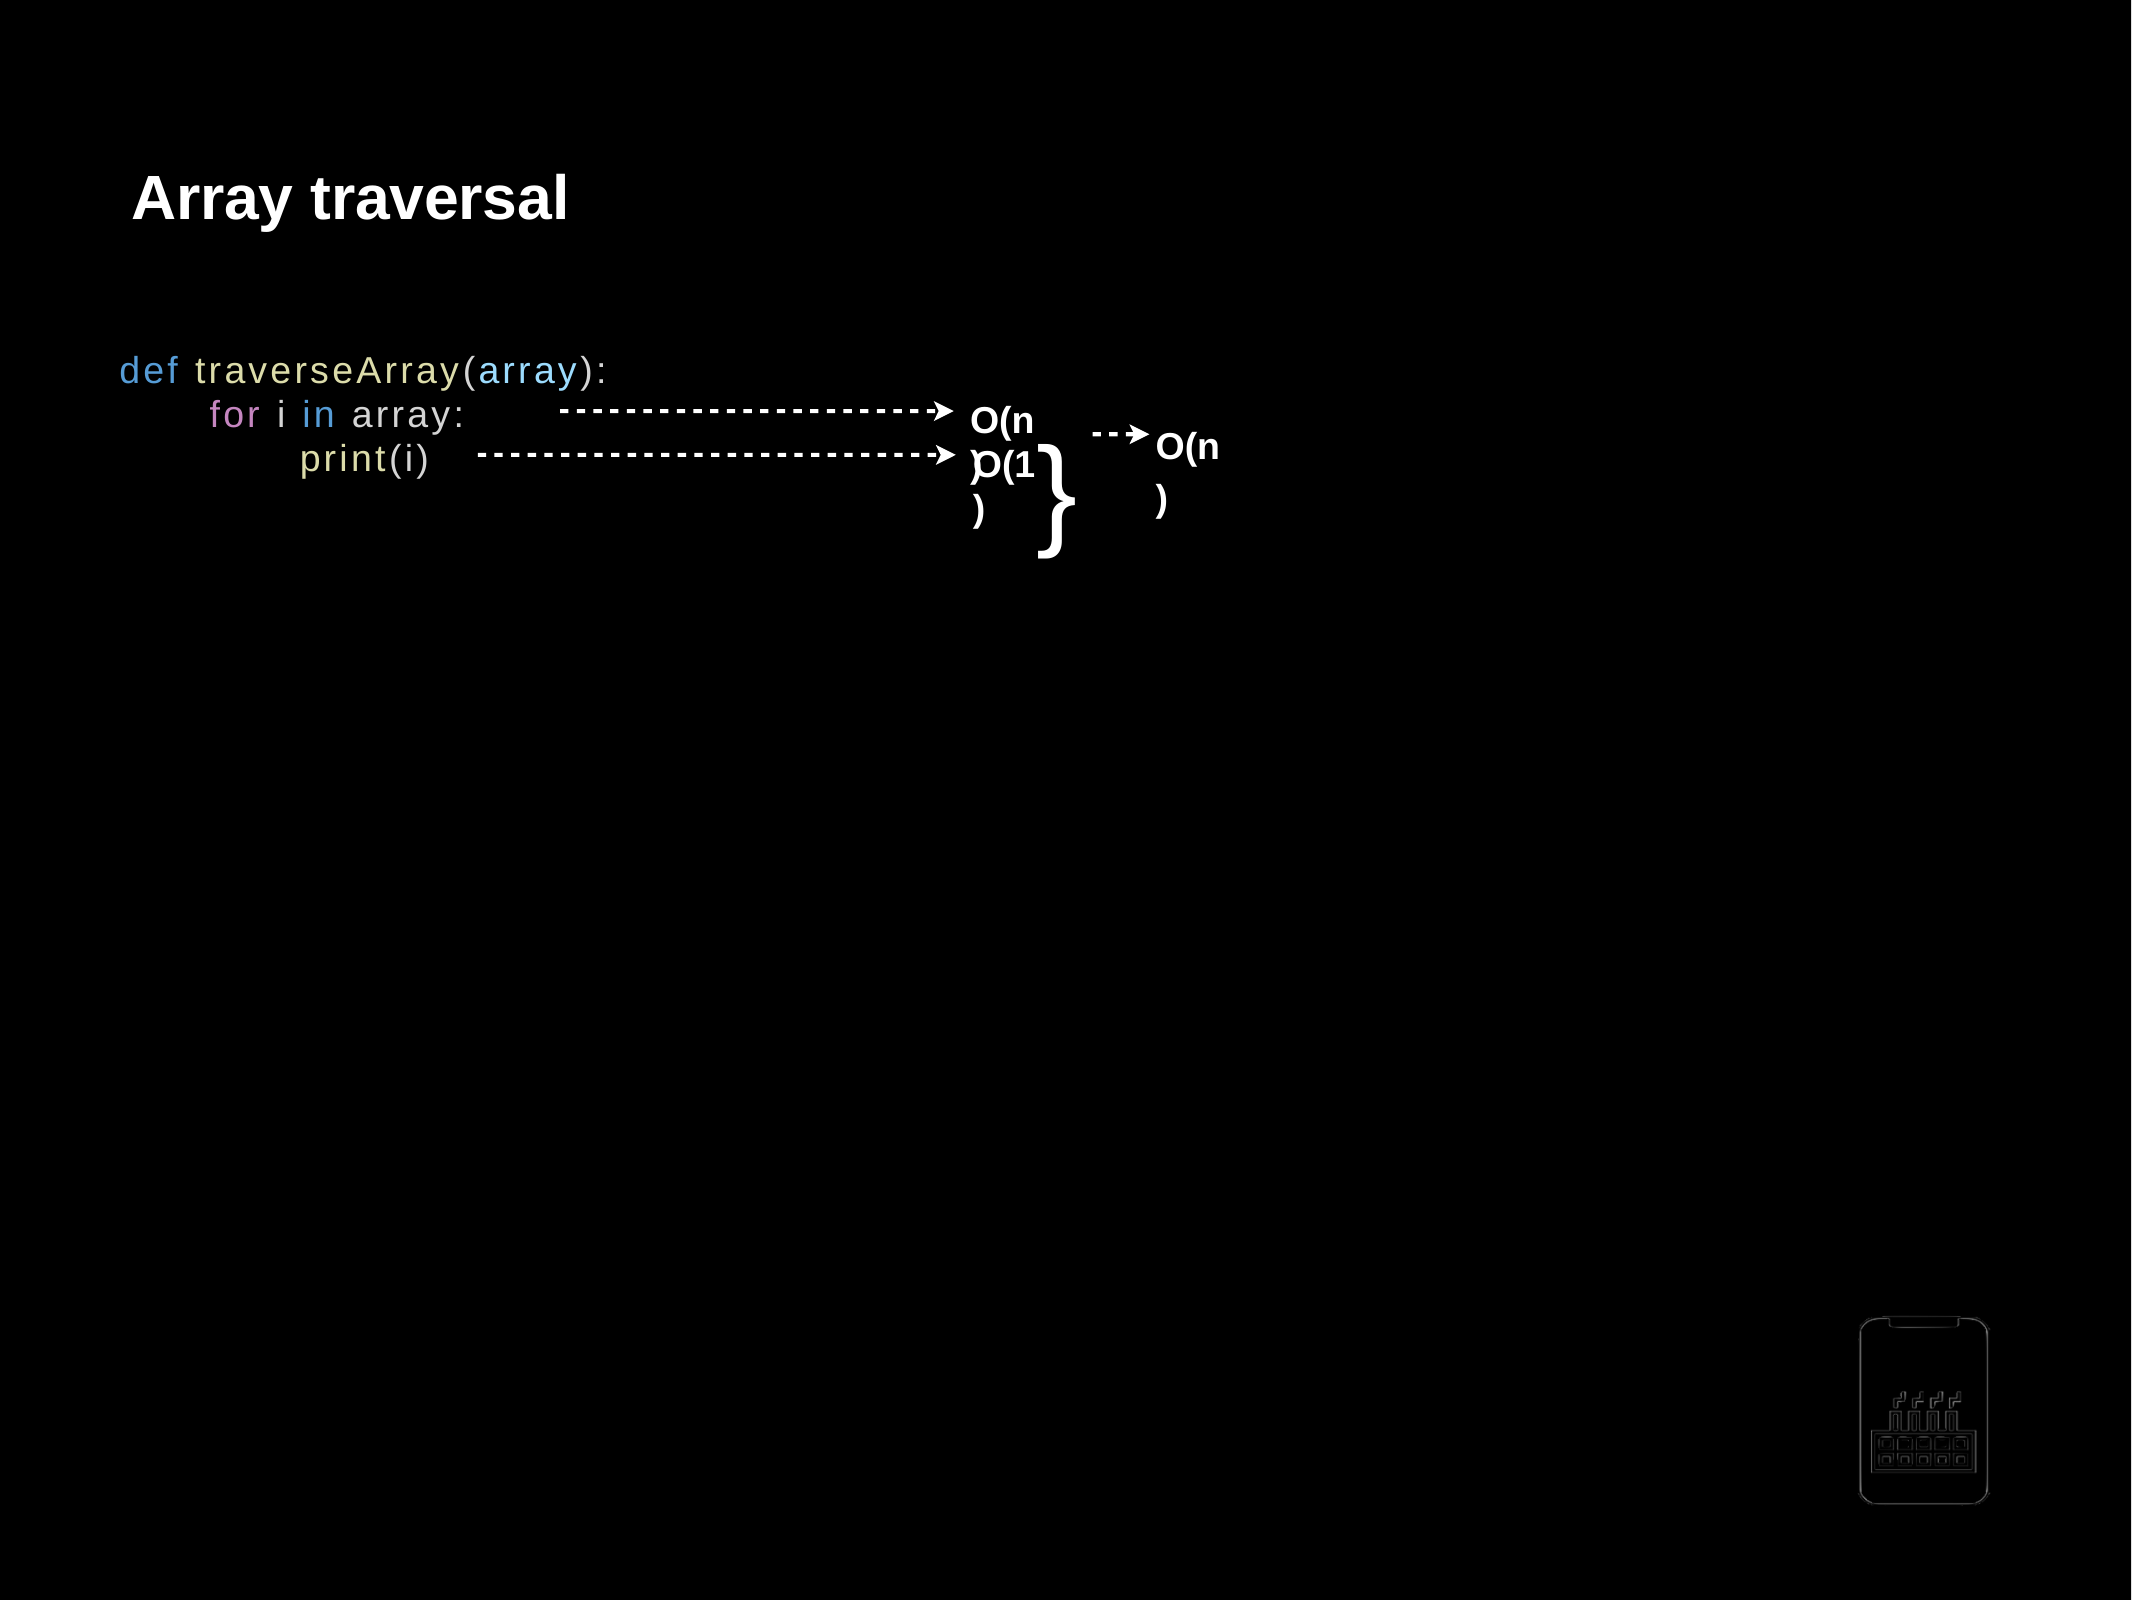

Array traversal

def traverseArray(array):
}
for i in array:
O(n)
O(n)
print(i)
O(1)
Time Complexity : O(n)
Space Complexity : O(1)

AppMillers
www.appmillers.com